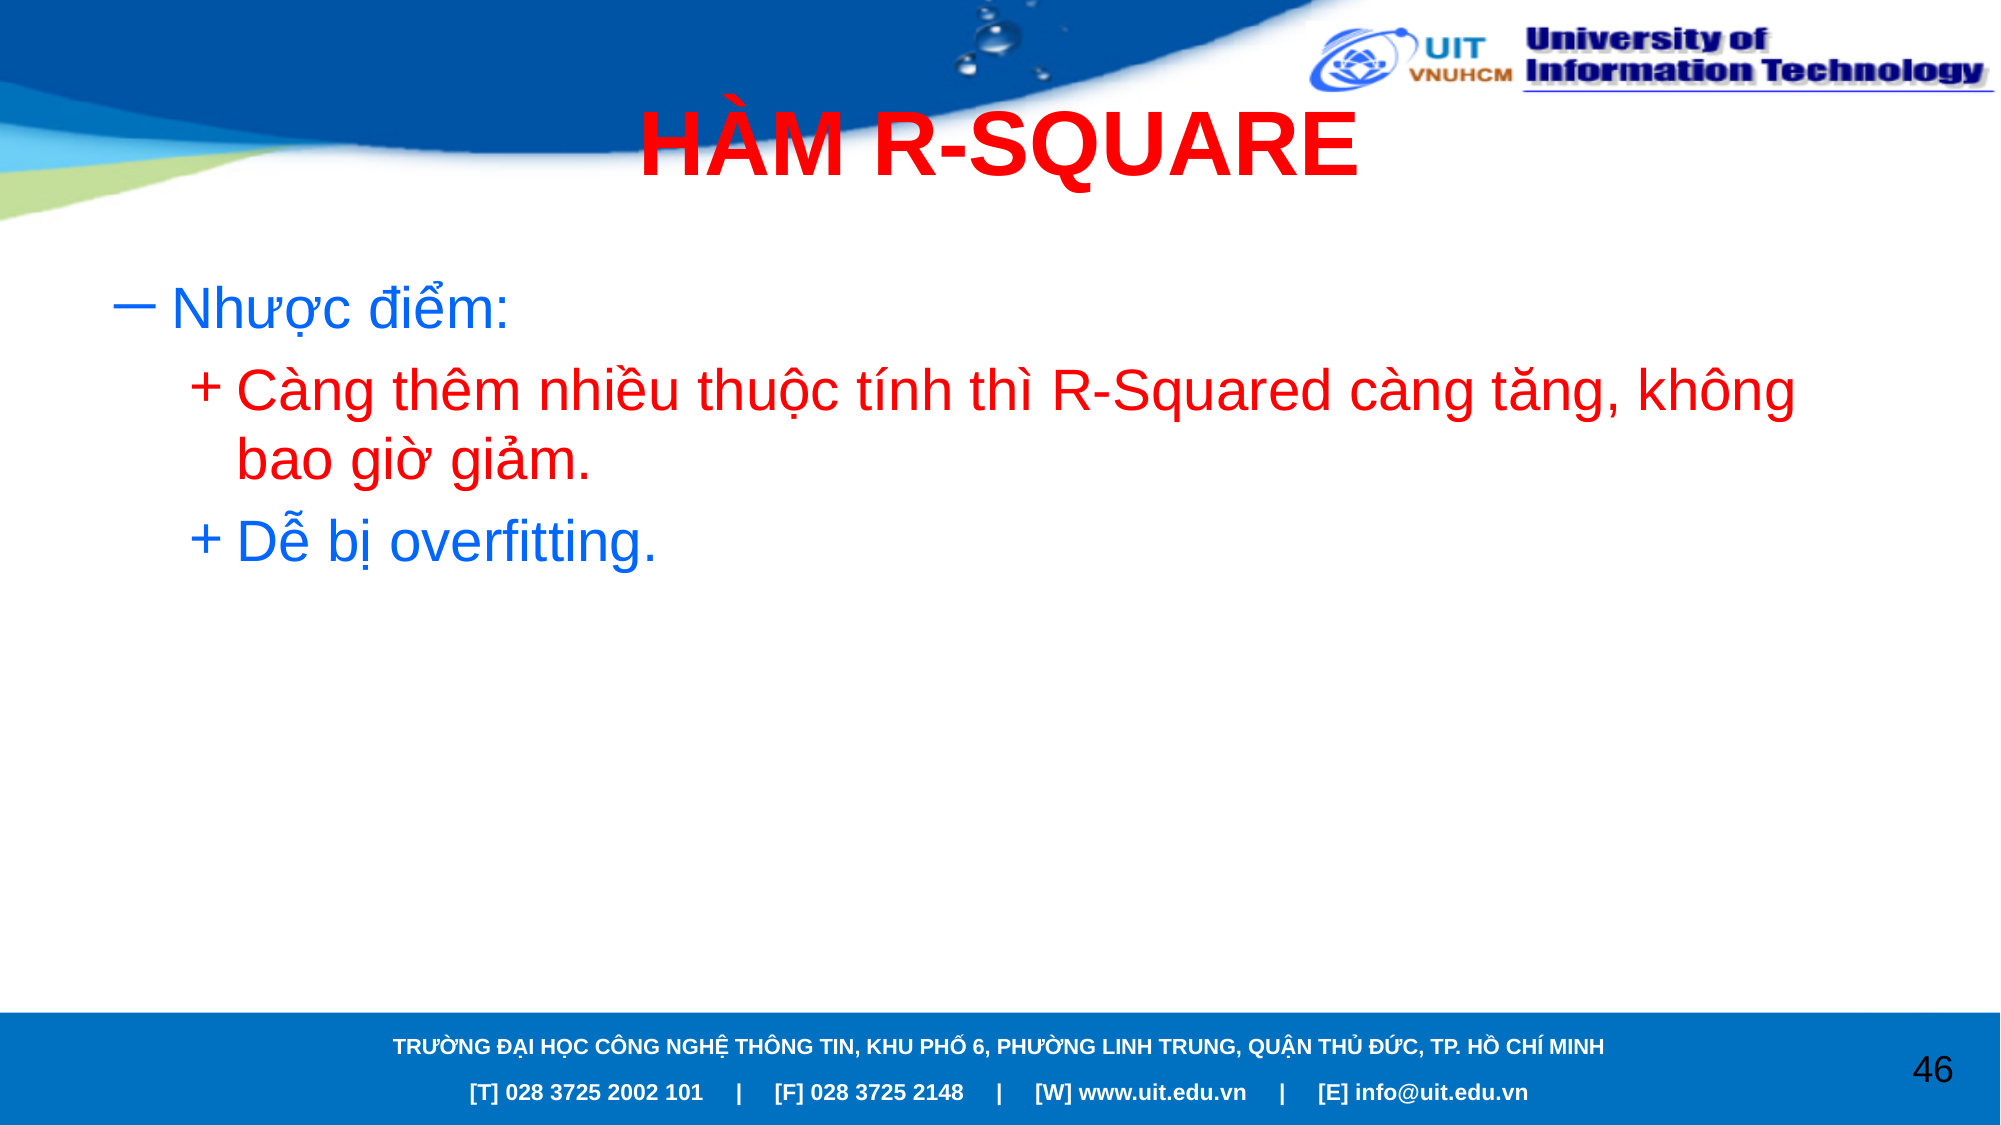

# HÀM R-SQUARE
Nhược điểm:
Càng thêm nhiều thuộc tính thì R-Squared càng tăng, không bao giờ giảm.
Dễ bị overfitting.